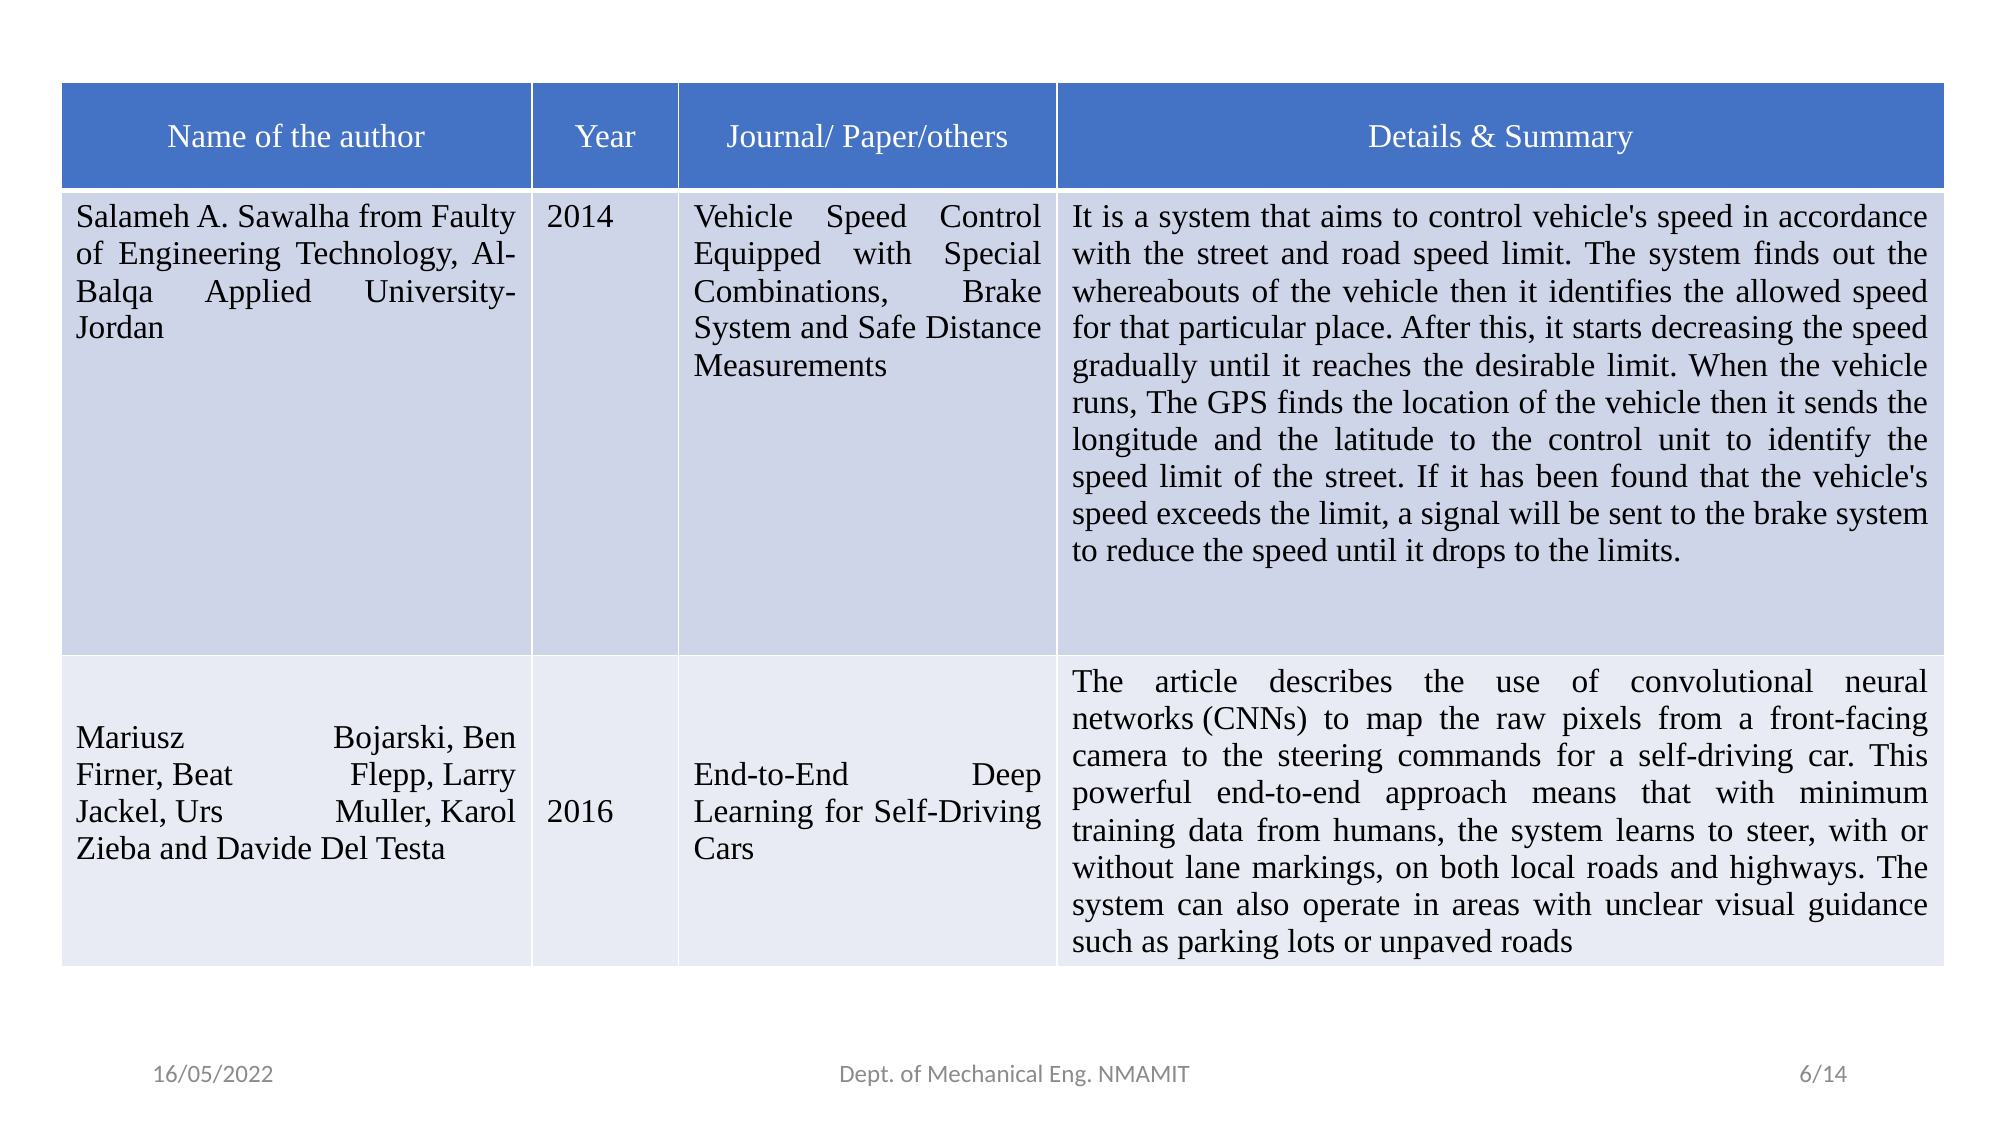

| Name of the author | Year | Journal/ Paper/others | Details & Summary |
| --- | --- | --- | --- |
| Salameh A. Sawalha from Faulty of Engineering Technology, Al- Balqa Applied University- Jordan | 2014 | Vehicle Speed Control Equipped with Special Combinations, Brake System and Safe Distance Measurements | It is a system that aims to control vehicle's speed in accordance with the street and road speed limit. The system finds out the whereabouts of the vehicle then it identifies the allowed speed for that particular place. After this, it starts decreasing the speed gradually until it reaches the desirable limit. When the vehicle runs, The GPS finds the location of the vehicle then it sends the longitude and the latitude to the control unit to identify the speed limit of the street. If it has been found that the vehicle's speed exceeds the limit, a signal will be sent to the brake system to reduce the speed until it drops to the limits. |
| Mariusz Bojarski, Ben Firner, Beat Flepp, Larry Jackel, Urs Muller, Karol Zieba and Davide Del Testa | 2016 | End-to-End Deep Learning for Self-Driving Cars | The article describes the use of convolutional neural networks (CNNs) to map the raw pixels from a front-facing camera to the steering commands for a self-driving car. This powerful end-to-end approach means that with minimum training data from humans, the system learns to steer, with or without lane markings, on both local roads and highways. The system can also operate in areas with unclear visual guidance such as parking lots or unpaved roads |
Dept. of Mechanical Eng. NMAMIT
16/05/2022
6/14